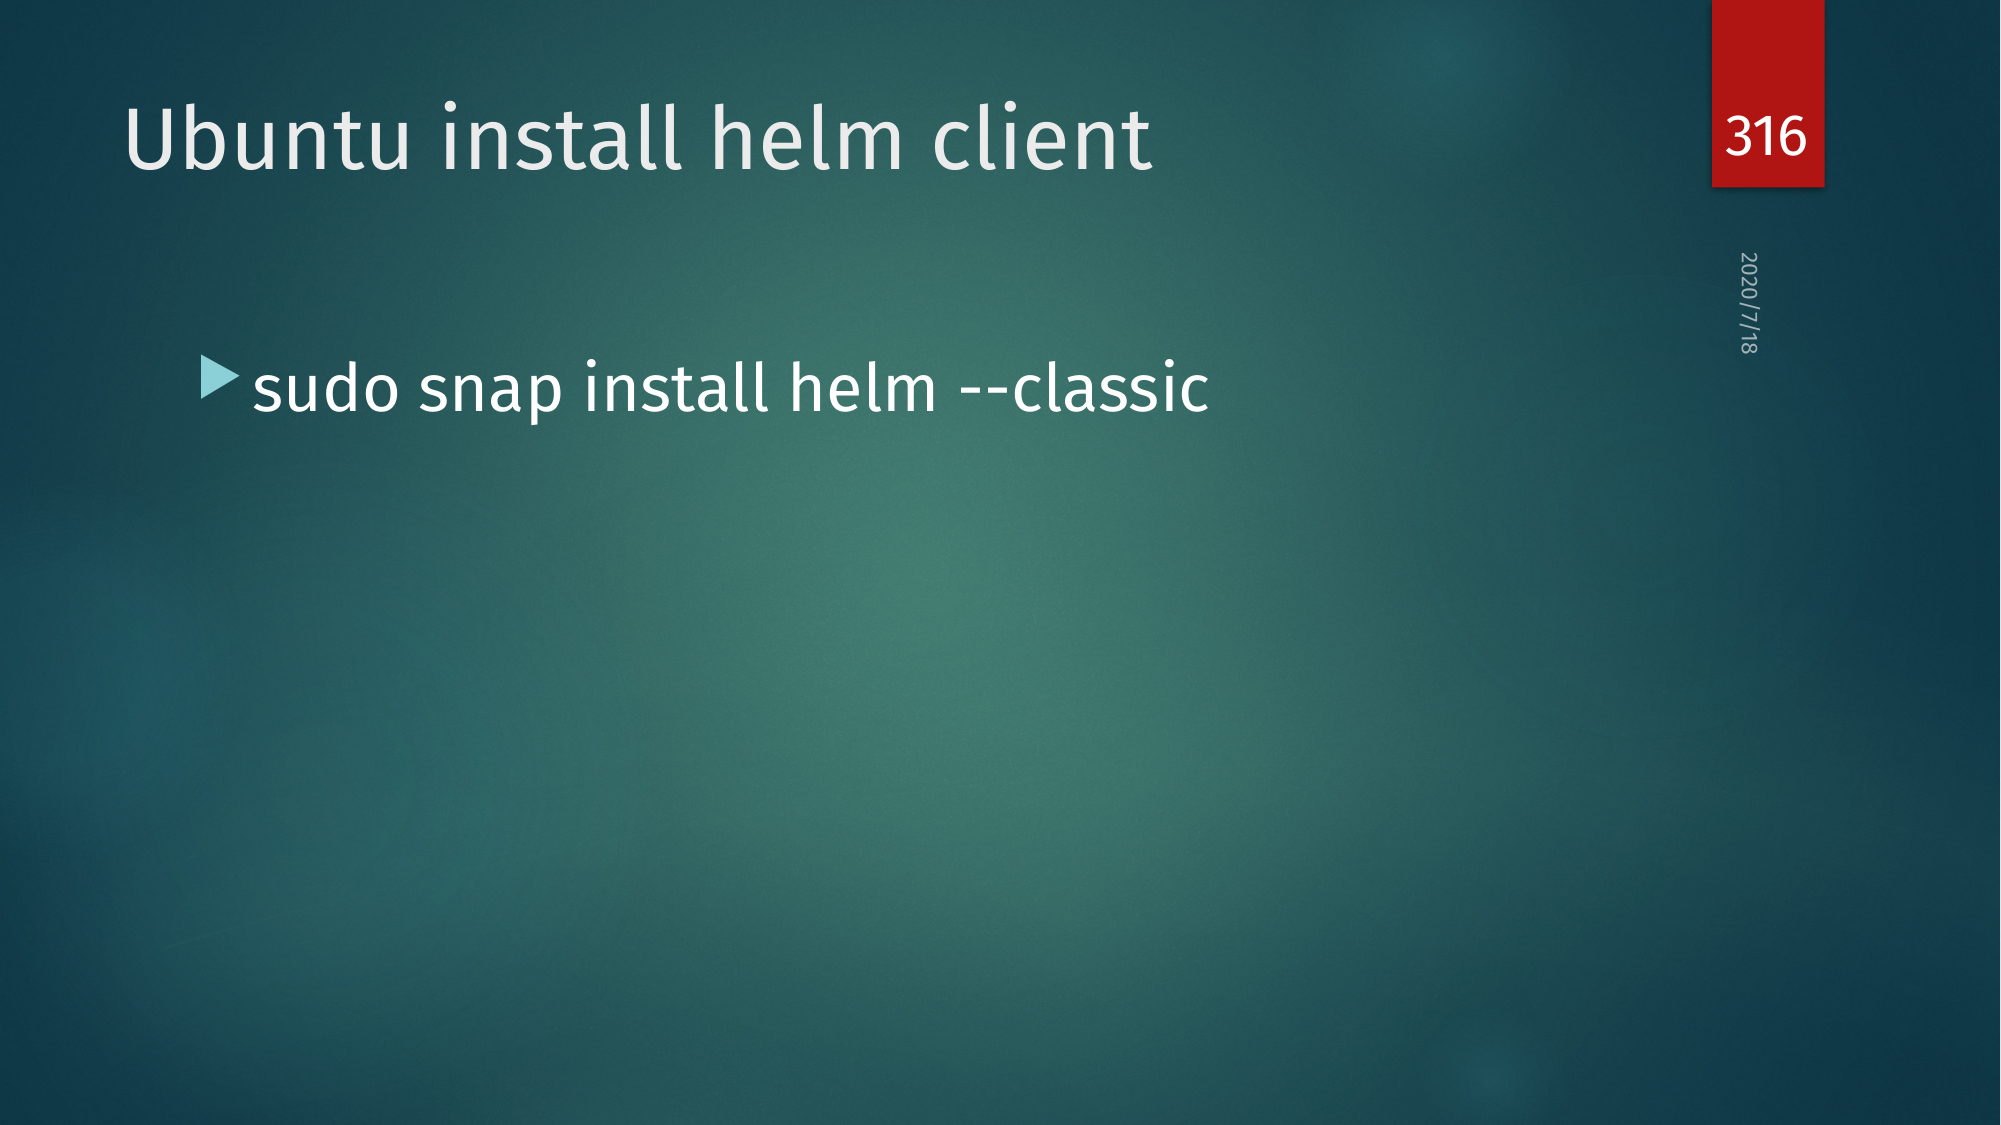

316
# Ubuntu install helm client
2020/7/18
sudo snap install helm --classic